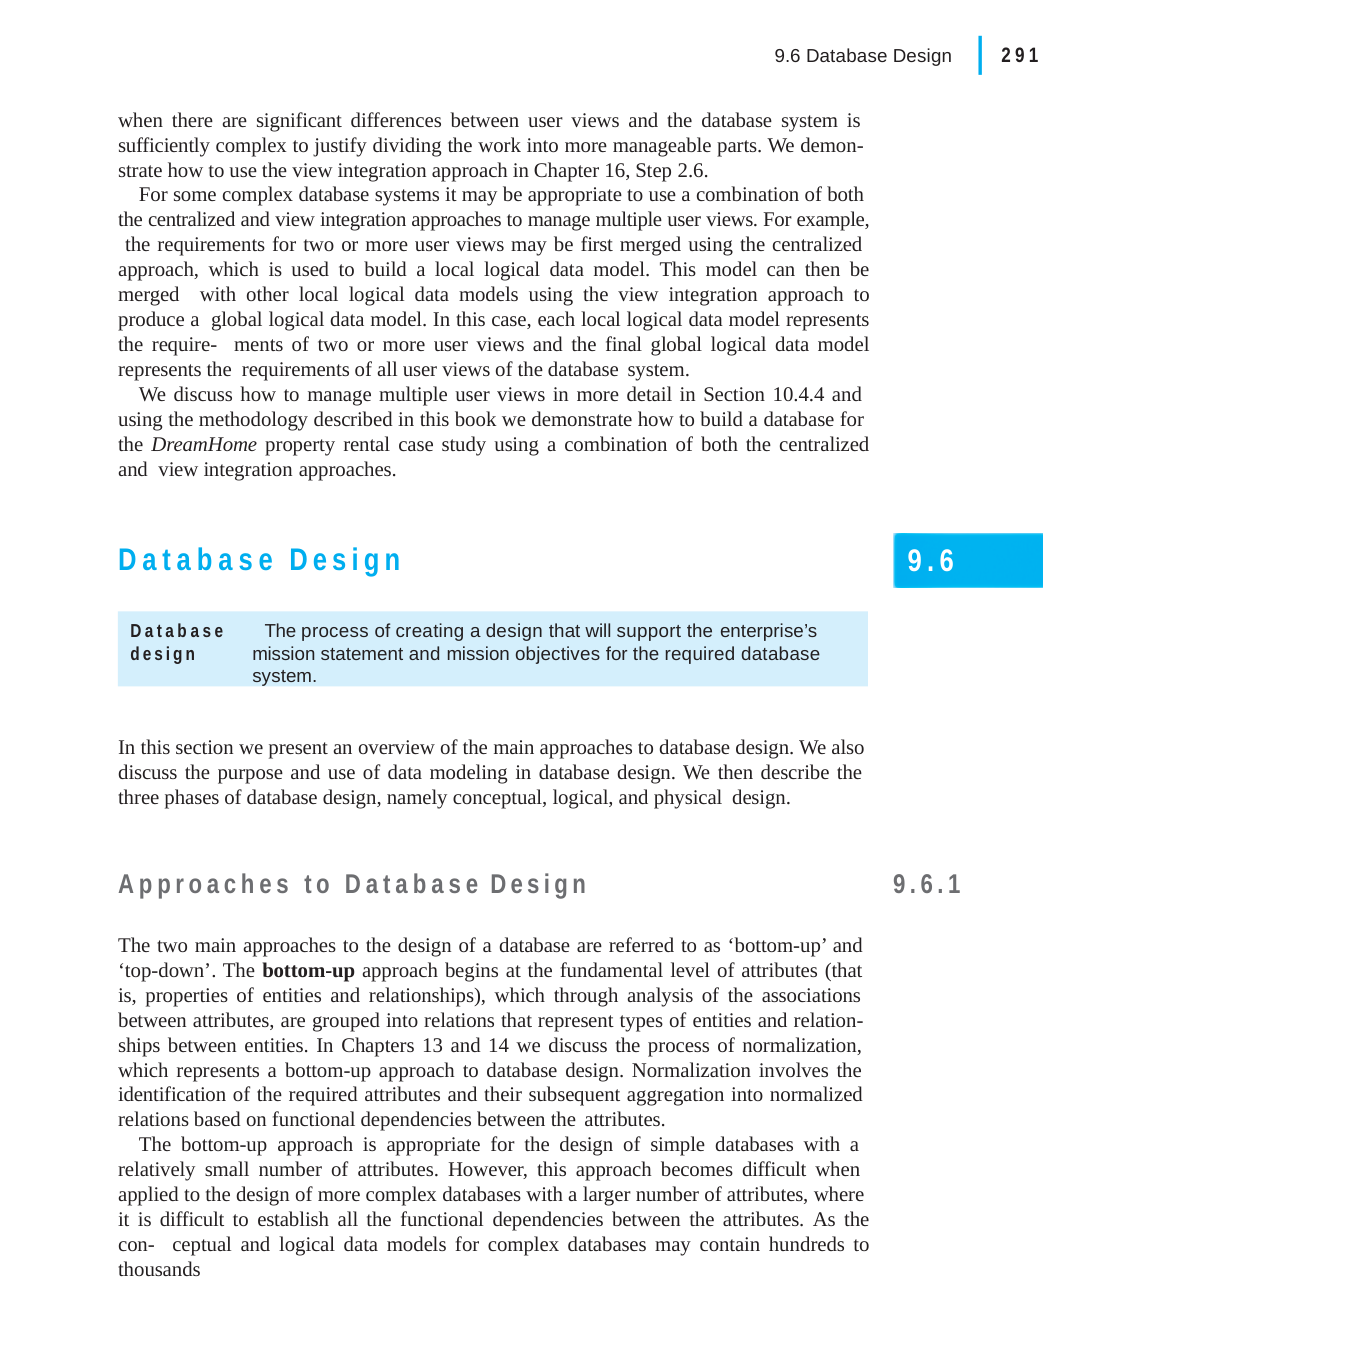

|
291
9.6 Database Design
when there are significant differences between user views and the database system is  sufficiently complex to justify dividing the work into more manageable parts. We demon-  strate how to use the view integration approach in Chapter 16, Step 2.6.
For some complex database systems it may be appropriate to use a combination of both  the centralized and view integration approaches to manage multiple user views. For example,  the requirements for two or more user views may be first merged using the centralized  approach, which is used to build a local logical data model. This model can then be merged  with other local logical data models using the view integration approach to produce a  global logical data model. In this case, each local logical data model represents the require-  ments of two or more user views and the final global logical data model represents the  requirements of all user views of the database system.
We discuss how to manage multiple user views in more detail in Section 10.4.4 and  using the methodology described in this book we demonstrate how to build a database for  the DreamHome property rental case study using a combination of both the centralized and  view integration approaches.

Database Design
9.6
Database	The process of creating a design that will support the enterprise’s
design	mission statement and mission objectives for the required database  system.
In this section we present an overview of the main approaches to database design. We also  discuss the purpose and use of data modeling in database design. We then describe the  three phases of database design, namely conceptual, logical, and physical design.
Approaches to Database Design
9.6.1
The two main approaches to the design of a database are referred to as ‘bottom-up’ and  ‘top-down’. The bottom-up approach begins at the fundamental level of attributes (that  is, properties of entities and relationships), which through analysis of the associations  between attributes, are grouped into relations that represent types of entities and relation-  ships between entities. In Chapters 13 and 14 we discuss the process of normalization,  which represents a bottom-up approach to database design. Normalization involves the  identification of the required attributes and their subsequent aggregation into normalized  relations based on functional dependencies between the attributes.
The bottom-up approach is appropriate for the design of simple databases with a  relatively small number of attributes. However, this approach becomes difficult when  applied to the design of more complex databases with a larger number of attributes, where  it is difficult to establish all the functional dependencies between the attributes. As the con-  ceptual and logical data models for complex databases may contain hundreds to thousands